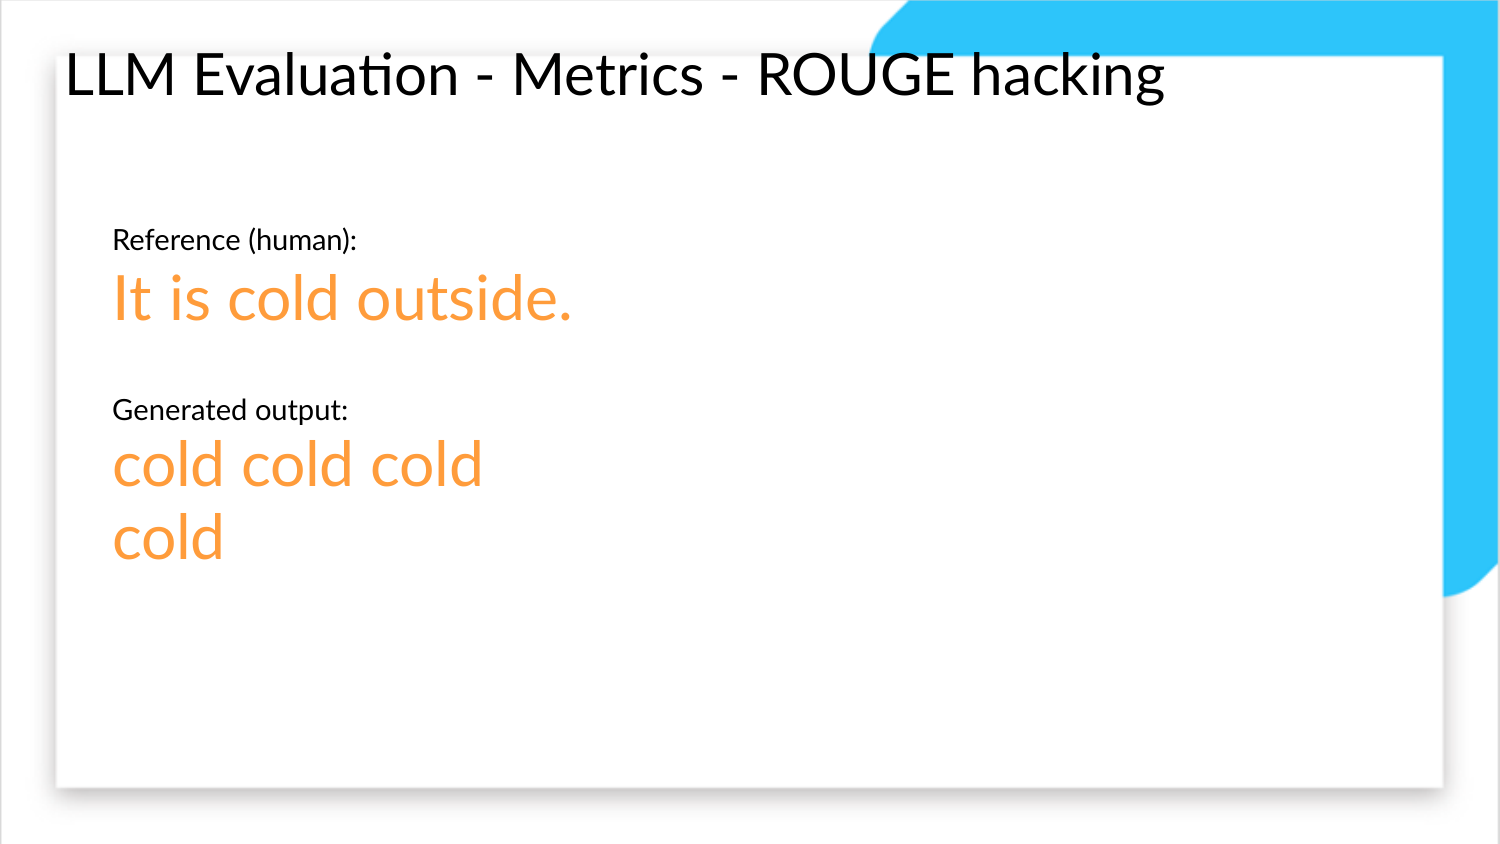

# LLM Evaluation - Metrics - ROUGE hacking
Reference (human):
It is cold outside.
Generated output:
cold cold cold cold